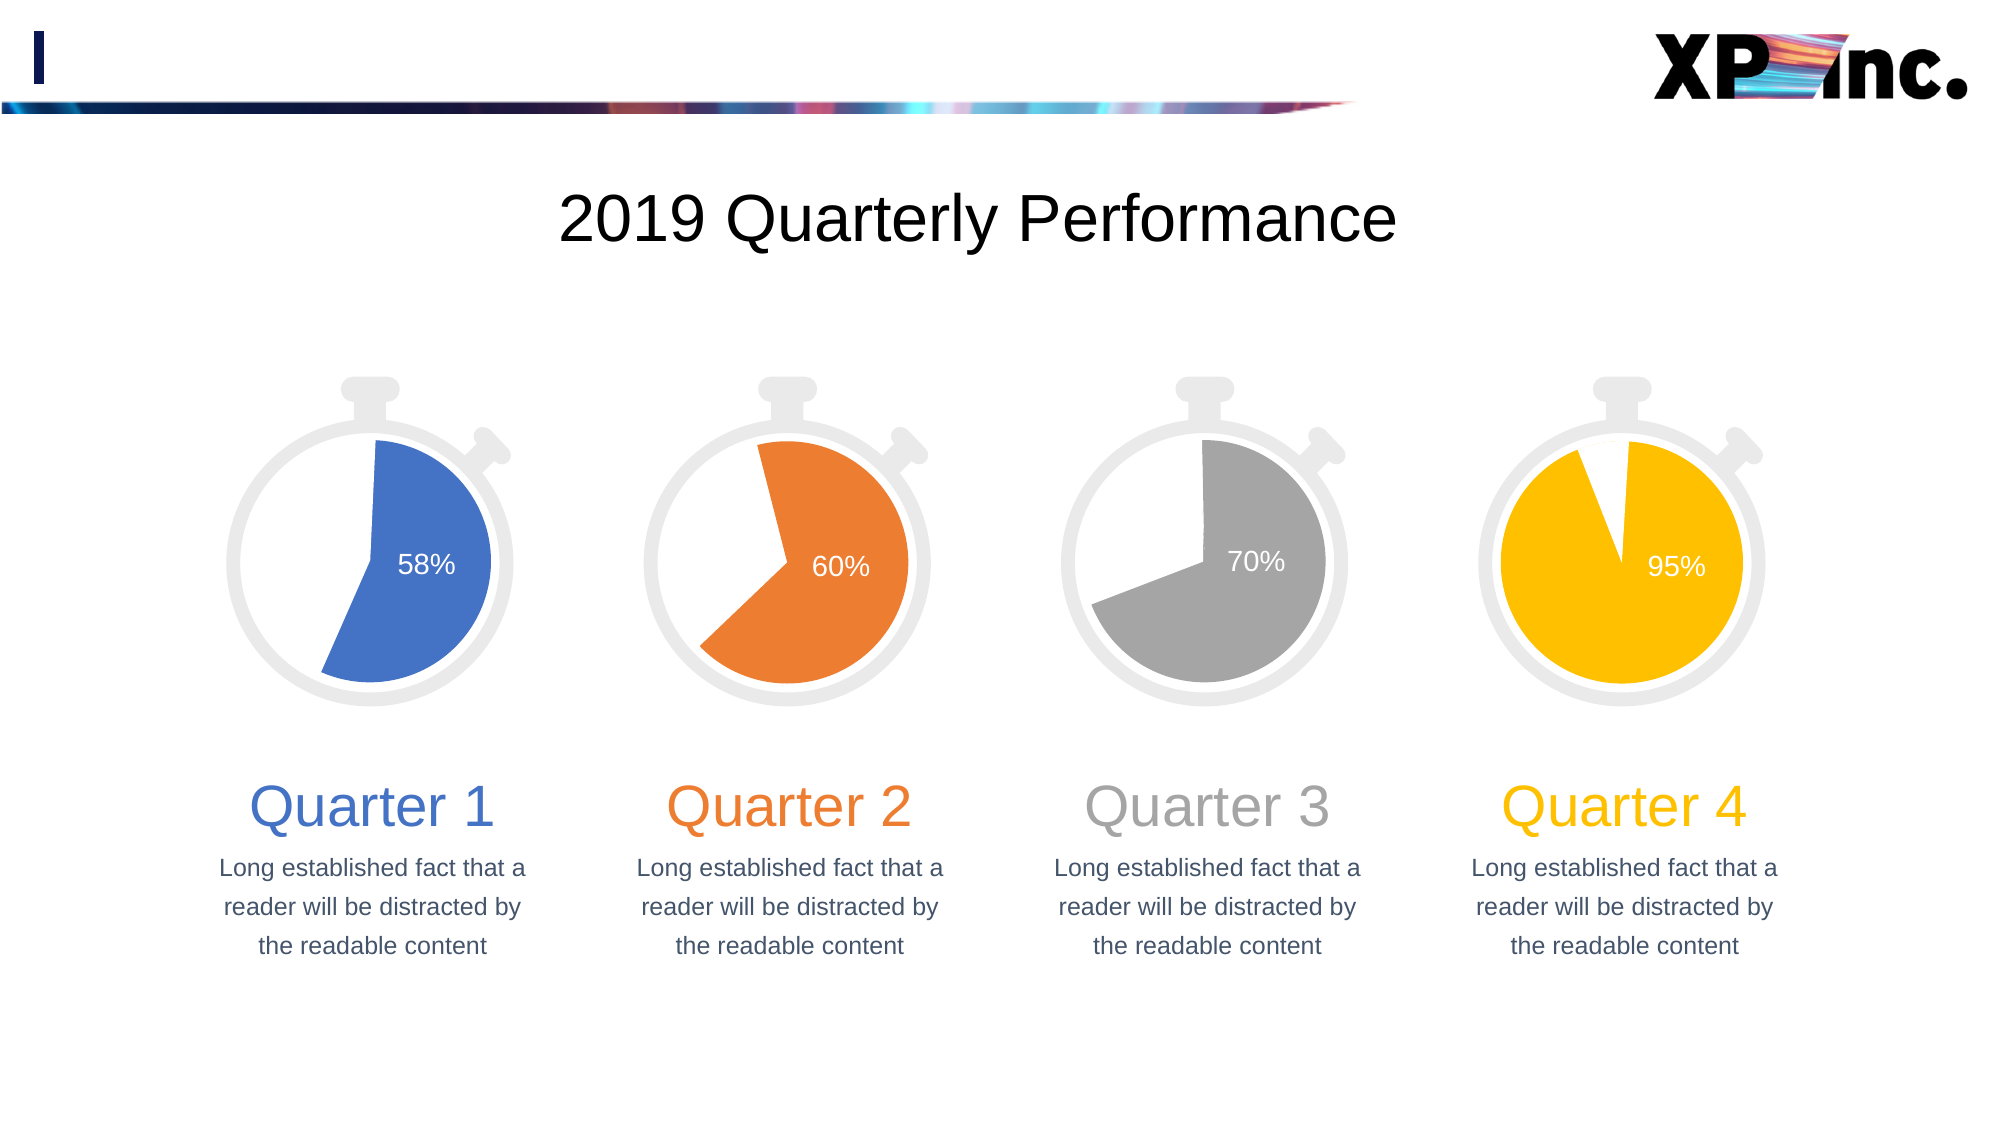

#

2019 Quarterly Performance

70%
58%
95%
60%
Quarter 1
Long established fact that a reader will be distracted by the readable content
Quarter 2
Long established fact that a reader will be distracted by the readable content
Quarter 3
Long established fact that a reader will be distracted by the readable content
Quarter 4
Long established fact that a reader will be distracted by the readable content